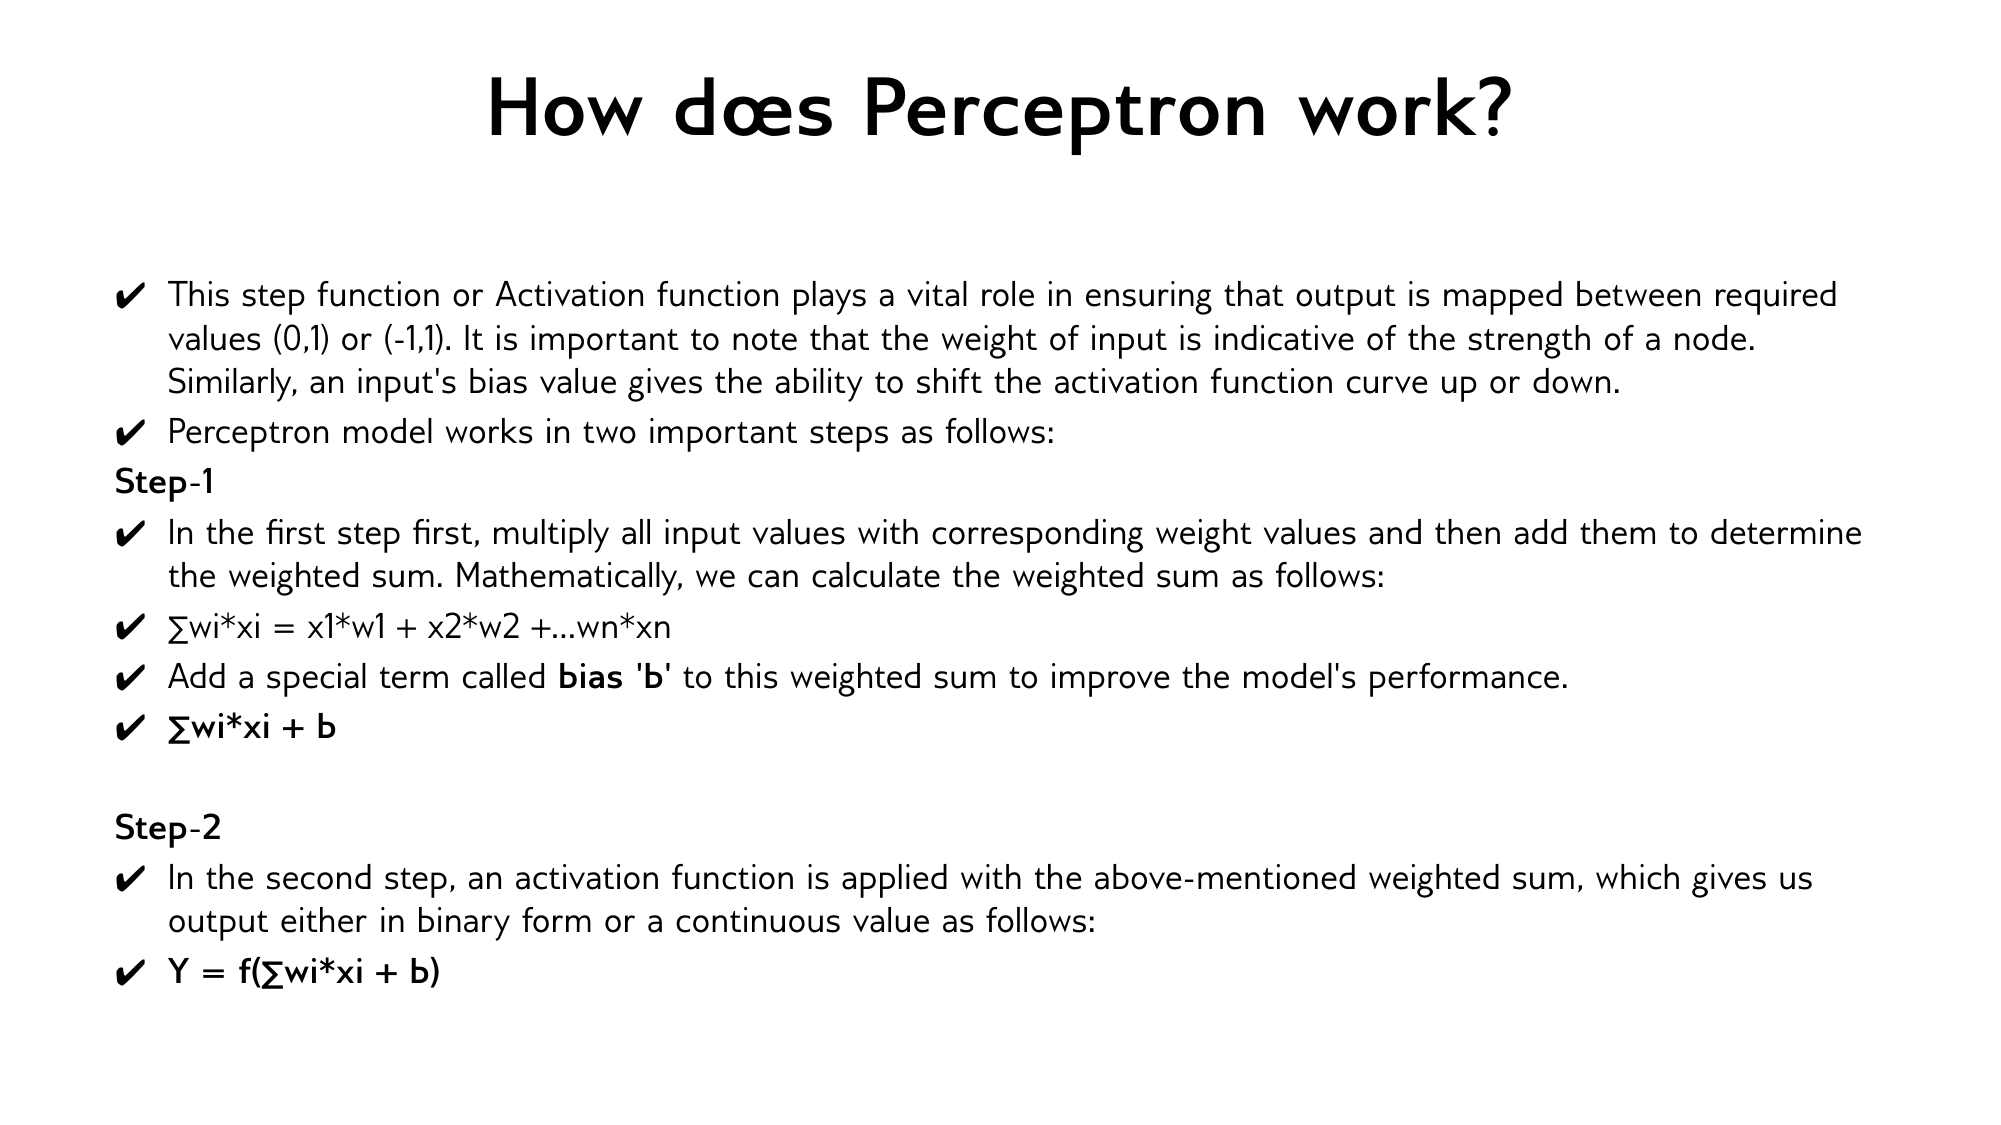

# How does Perceptron work?
This step function or Activation function plays a vital role in ensuring that output is mapped between required values (0,1) or (-1,1). It is important to note that the weight of input is indicative of the strength of a node. Similarly, an input's bias value gives the ability to shift the activation function curve up or down.
Perceptron model works in two important steps as follows:
Step-1
In the first step first, multiply all input values with corresponding weight values and then add them to determine the weighted sum. Mathematically, we can calculate the weighted sum as follows:
∑wi*xi = x1*w1 + x2*w2 +…wn*xn
Add a special term called bias 'b' to this weighted sum to improve the model's performance.
∑wi*xi + b

Step-2
In the second step, an activation function is applied with the above-mentioned weighted sum, which gives us output either in binary form or a continuous value as follows:
Y = f(∑wi*xi + b)